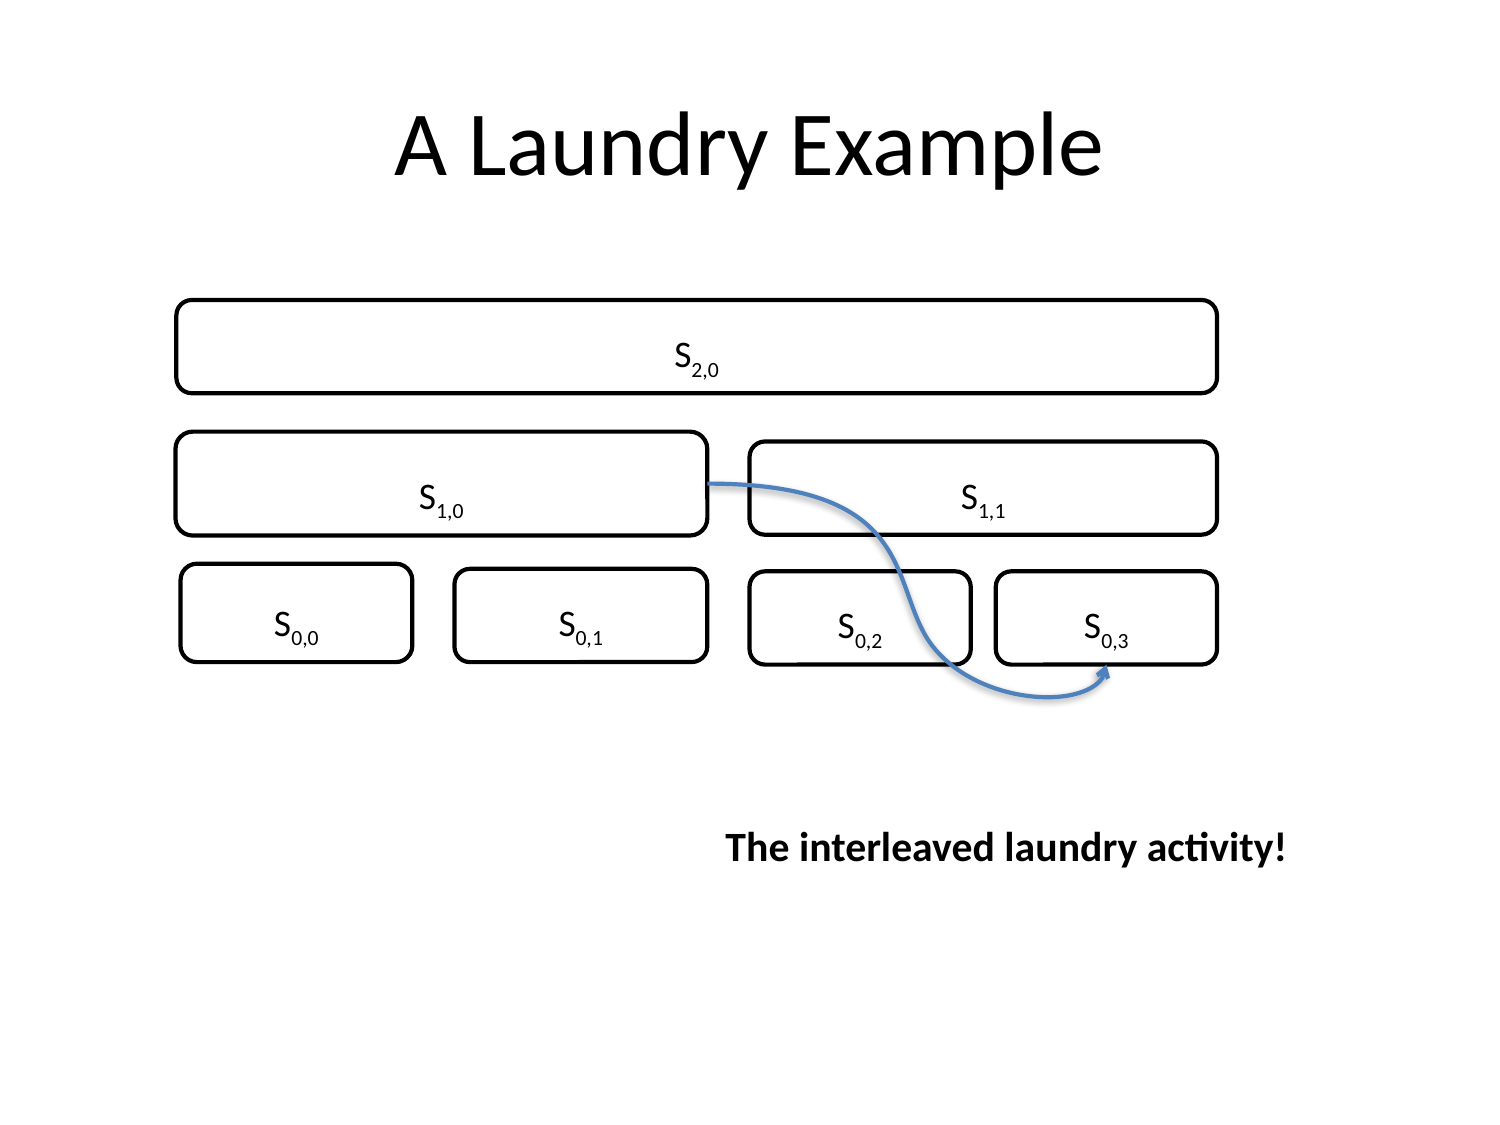

# A Laundry Example
S2,0
S1,0
S1,1
S0,0
S0,1
S0,2

S0,3
The interleaved laundry activity!